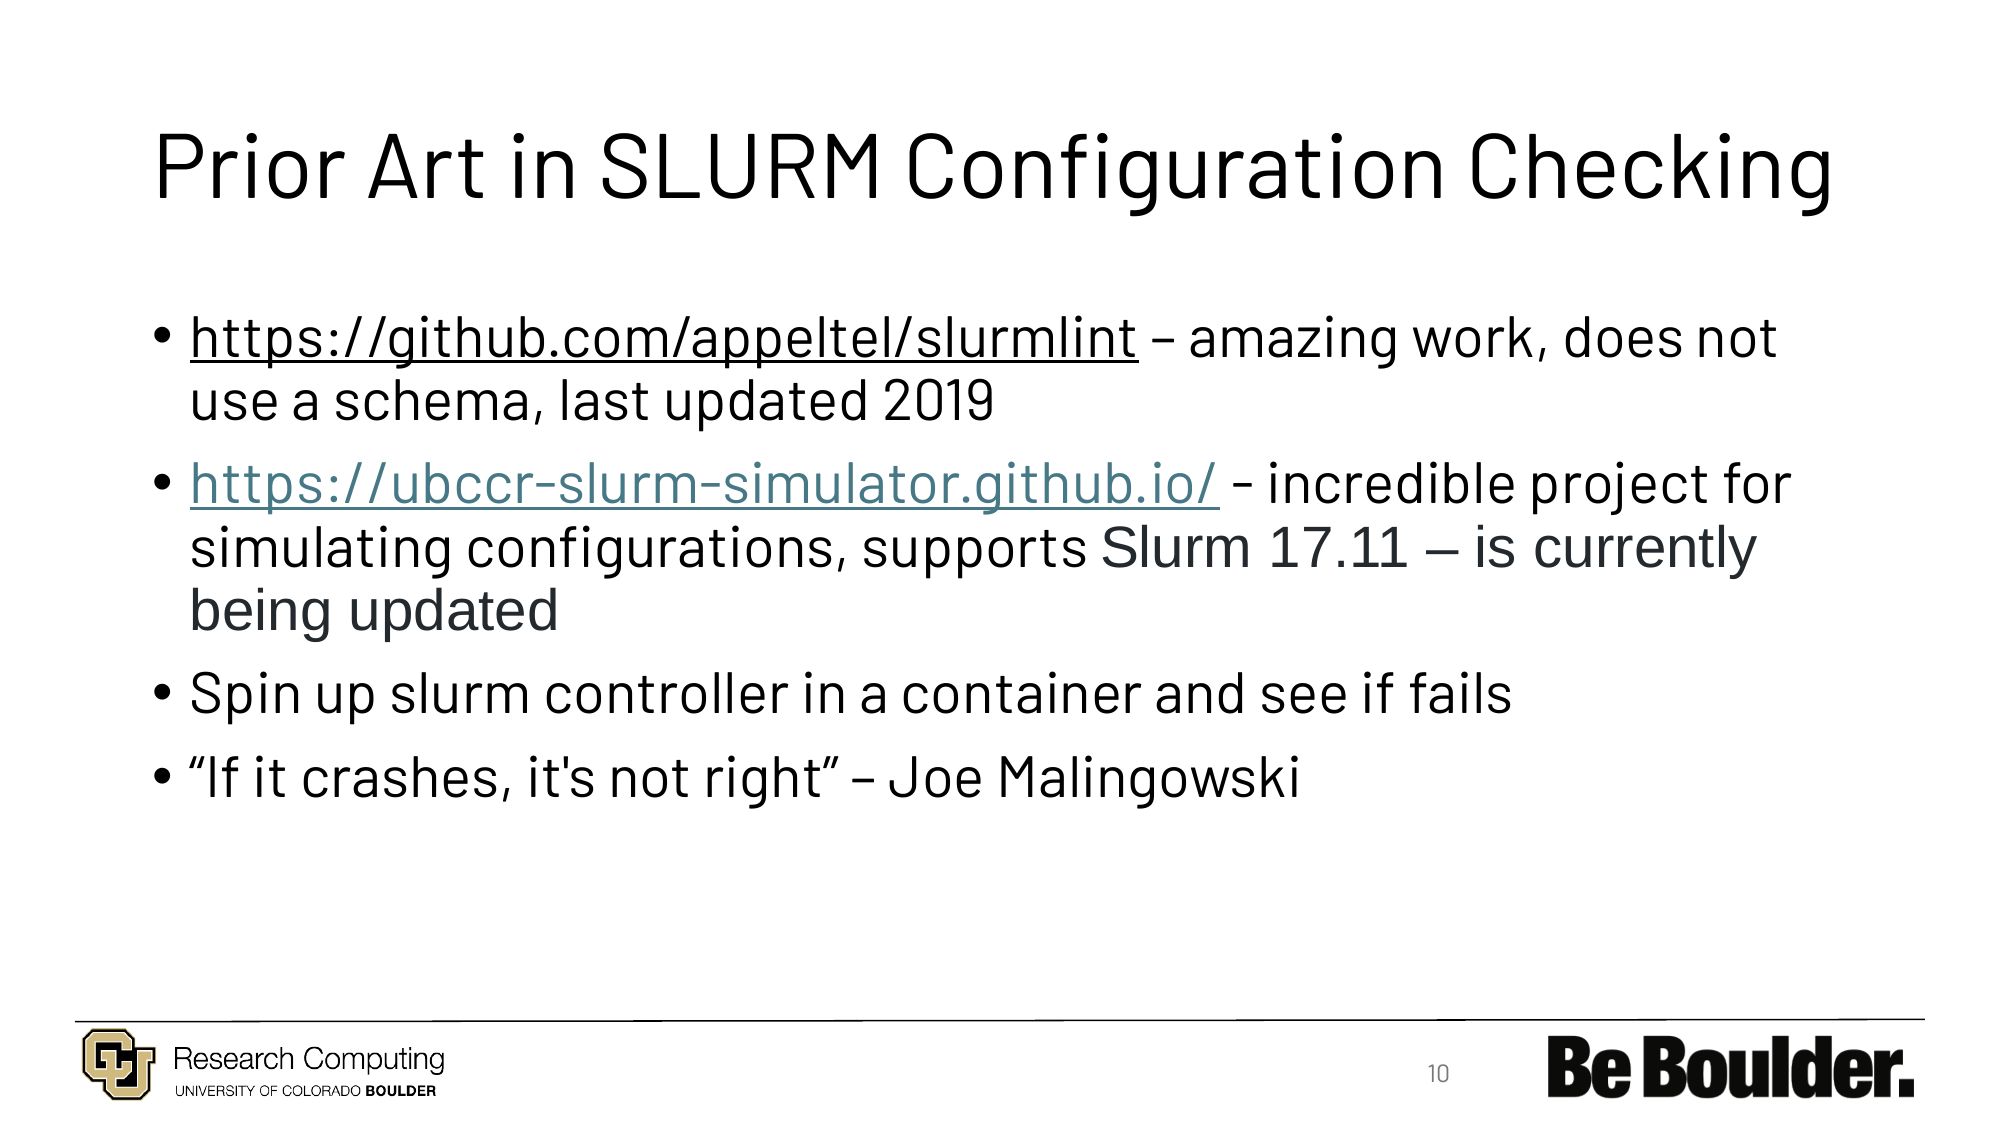

# Prior Art in SLURM Configuration Checking
https://github.com/appeltel/slurmlint – amazing work, does not use a schema, last updated 2019
https://ubccr-slurm-simulator.github.io/ - incredible project for simulating configurations, supports Slurm 17.11 – is currently being updated
Spin up slurm controller in a container and see if fails
“If it crashes, it's not right” – Joe Malingowski
10